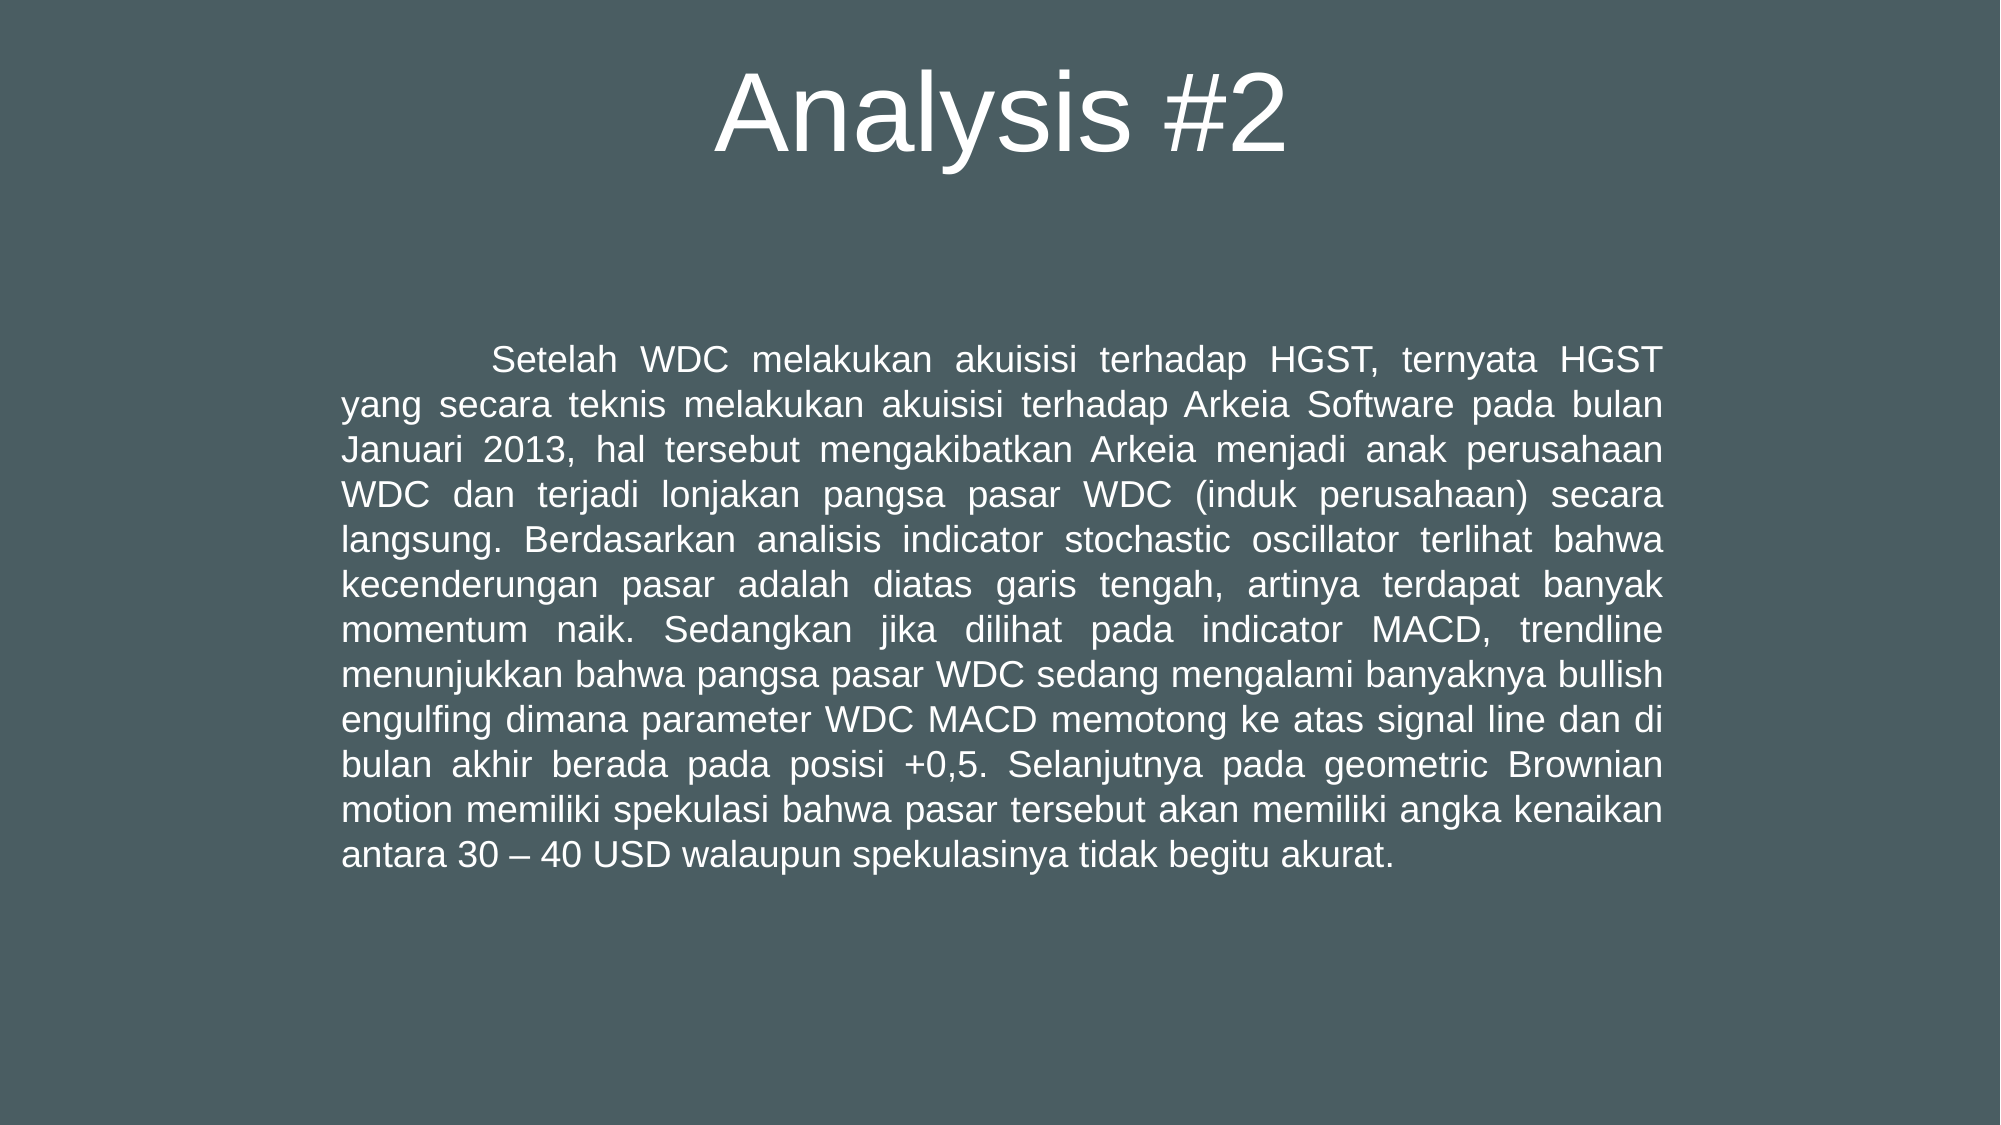

Analysis #2
	Setelah WDC melakukan akuisisi terhadap HGST, ternyata HGST yang secara teknis melakukan akuisisi terhadap Arkeia Software pada bulan Januari 2013, hal tersebut mengakibatkan Arkeia menjadi anak perusahaan WDC dan terjadi lonjakan pangsa pasar WDC (induk perusahaan) secara langsung. Berdasarkan analisis indicator stochastic oscillator terlihat bahwa kecenderungan pasar adalah diatas garis tengah, artinya terdapat banyak momentum naik. Sedangkan jika dilihat pada indicator MACD, trendline menunjukkan bahwa pangsa pasar WDC sedang mengalami banyaknya bullish engulfing dimana parameter WDC MACD memotong ke atas signal line dan di bulan akhir berada pada posisi +0,5. Selanjutnya pada geometric Brownian motion memiliki spekulasi bahwa pasar tersebut akan memiliki angka kenaikan antara 30 – 40 USD walaupun spekulasinya tidak begitu akurat.